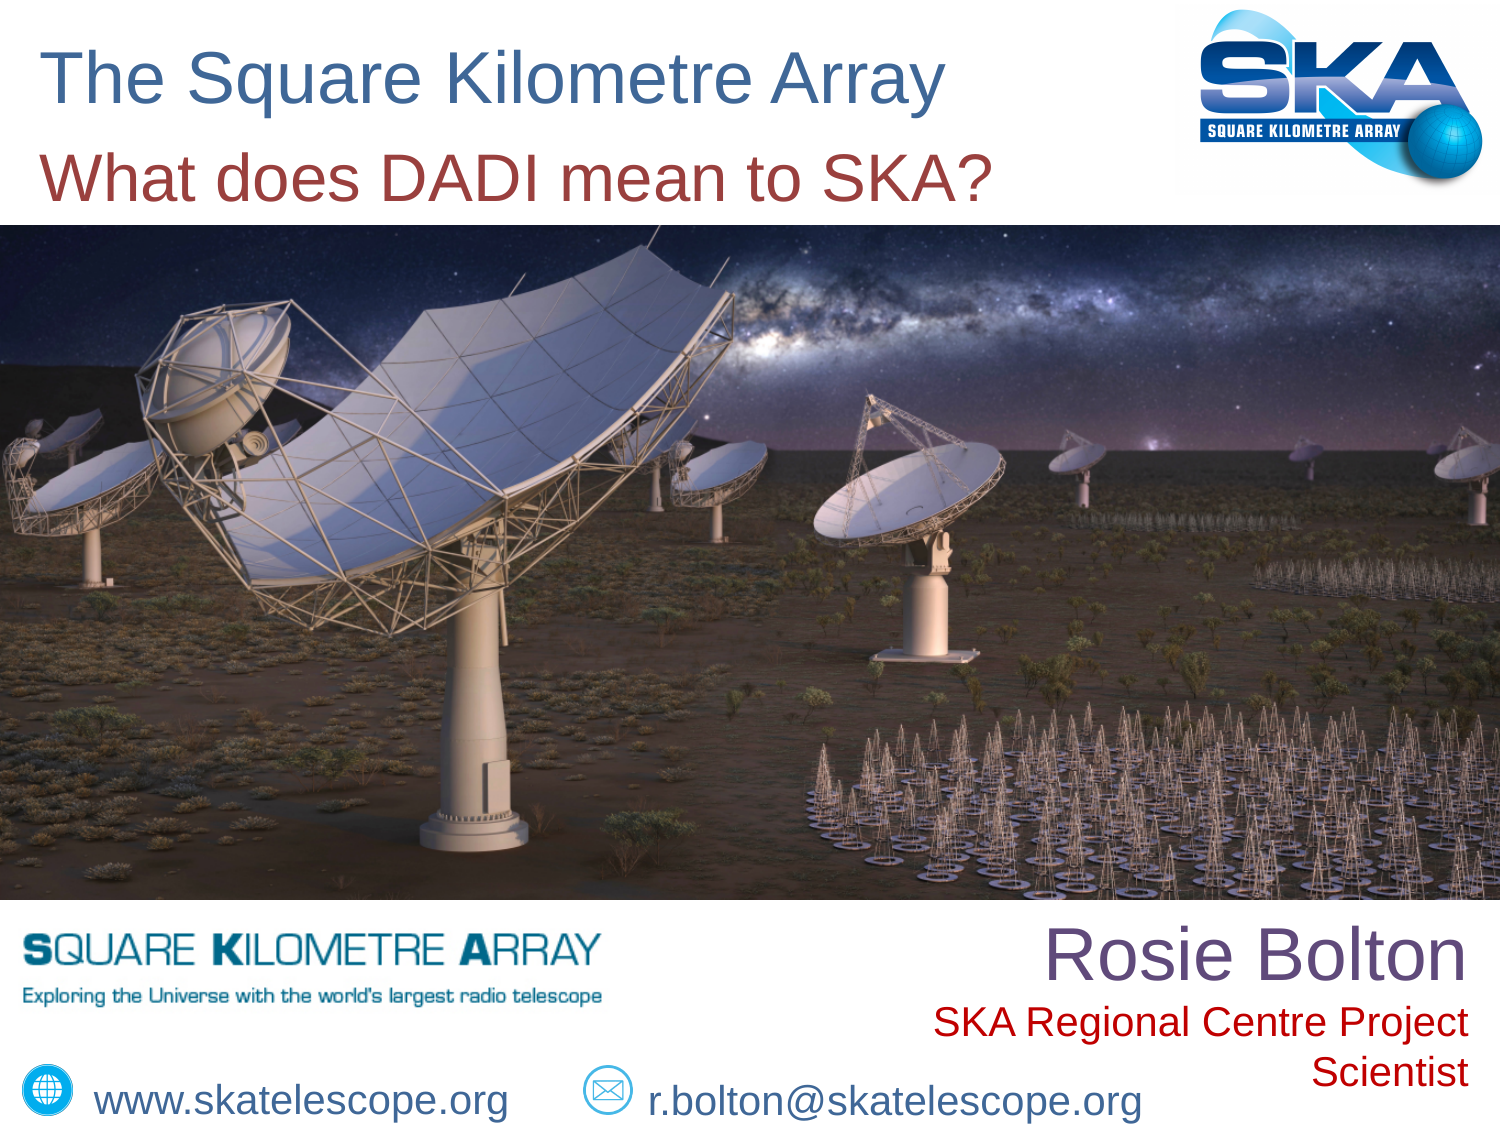

The Square Kilometre Array
What does DADI mean to SKA?